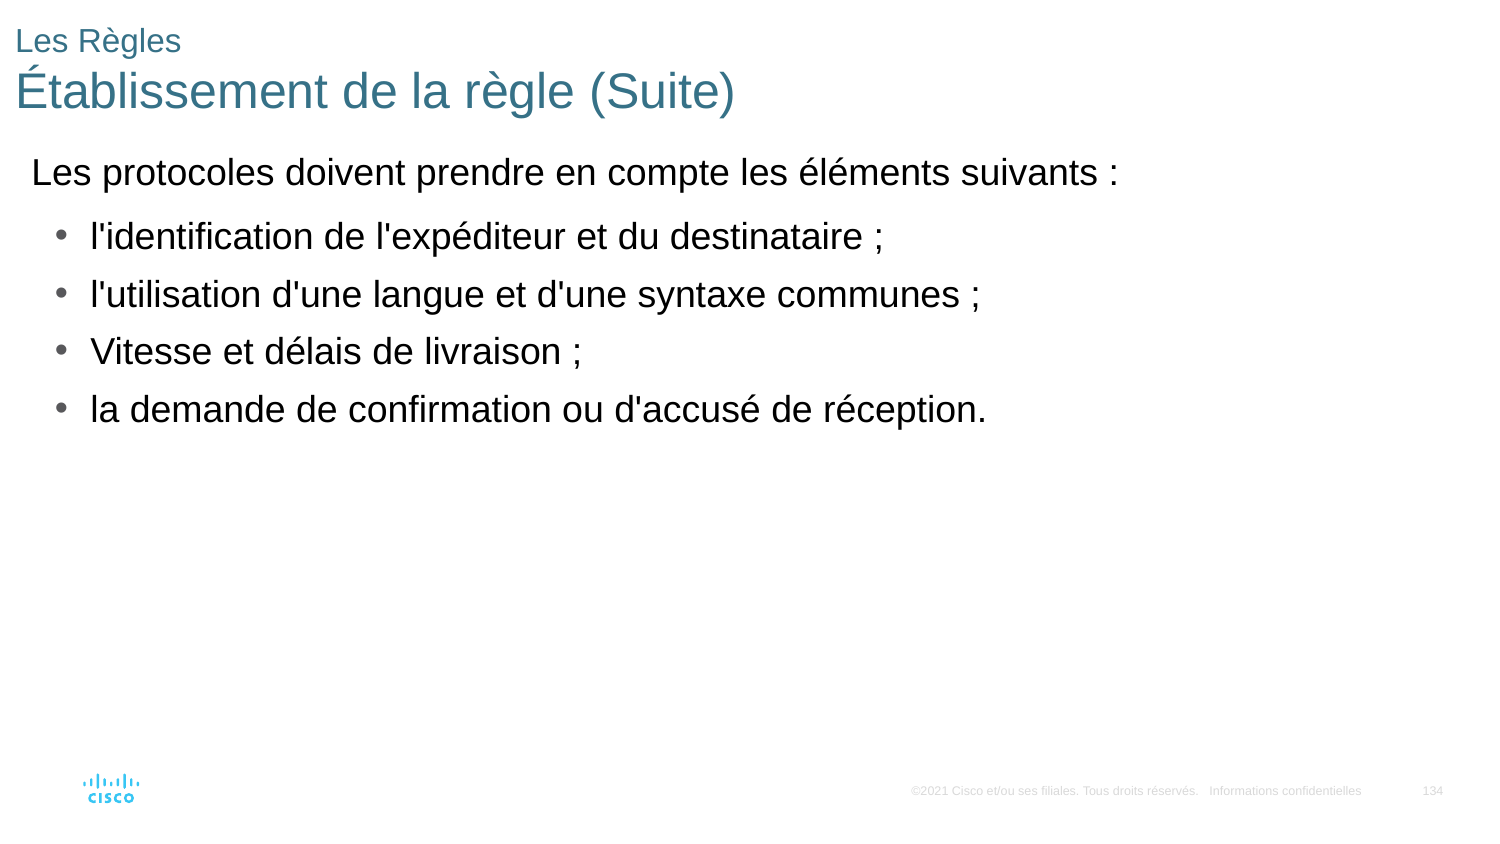

# Les Règles Établissement de la règle (Suite)
Les protocoles doivent prendre en compte les éléments suivants :
l'identification de l'expéditeur et du destinataire ;
l'utilisation d'une langue et d'une syntaxe communes ;
Vitesse et délais de livraison ;
la demande de confirmation ou d'accusé de réception.